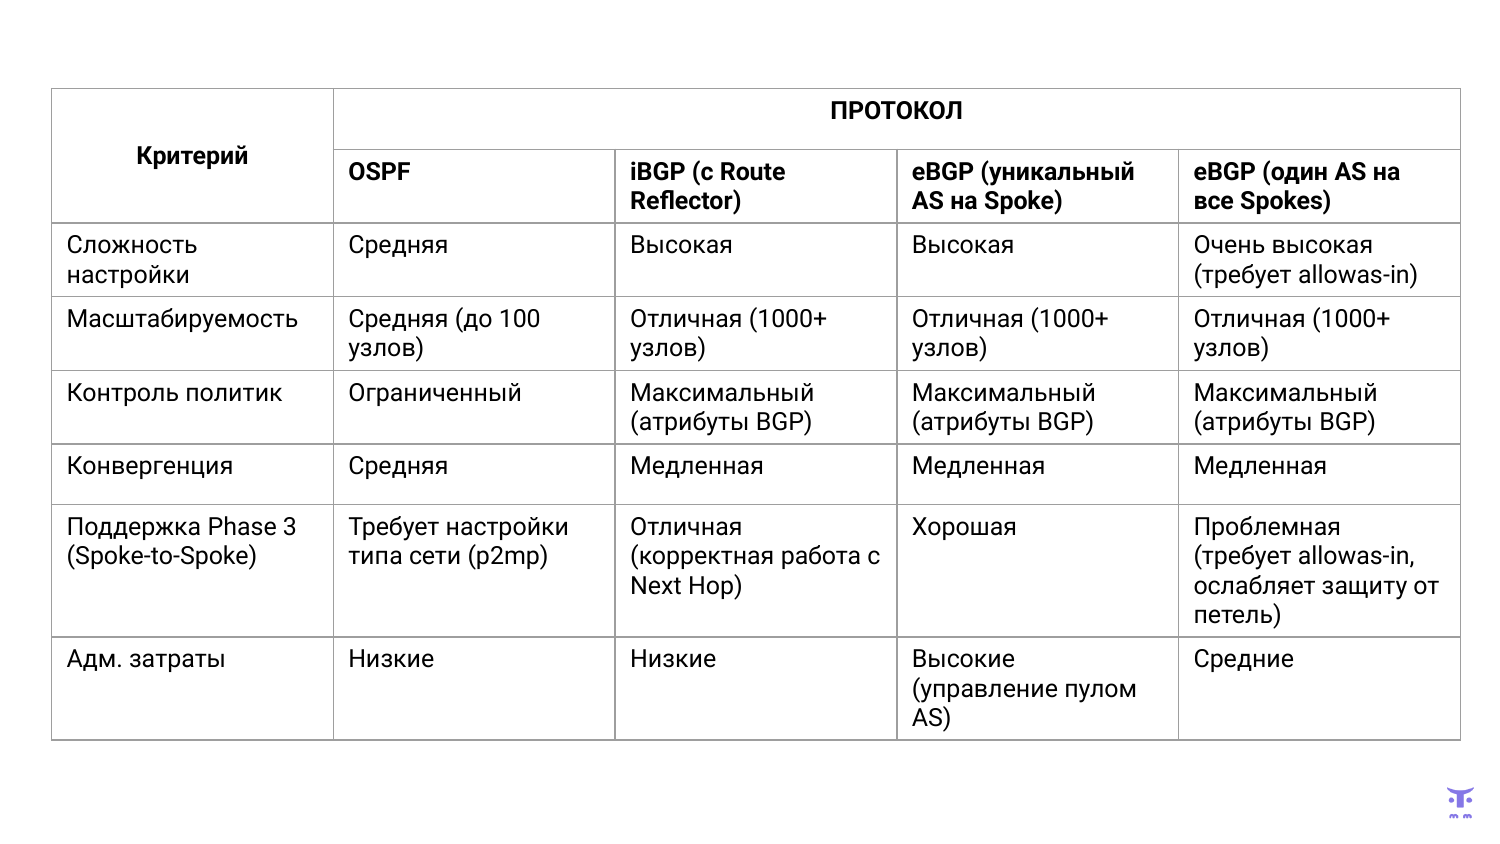

| Критерий | ПРОТОКОЛ |  |  |  |
| --- | --- | --- | --- | --- |
|  | OSPF | iBGP (с Route Reflector) | eBGP (уникальный AS на Spoke) | eBGP (один AS на все Spokes) |
| Сложность настройки | Средняя | Высокая | Высокая | Очень высокая (требует allowas-in) |
| Масштабируемость | Средняя (до 100 узлов) | Отличная (1000+ узлов) | Отличная (1000+ узлов) | Отличная (1000+ узлов) |
| Контроль политик | Ограниченный | Максимальный (атрибуты BGP) | Максимальный (атрибуты BGP) | Максимальный (атрибуты BGP) |
| Конвергенция | Средняя | Медленная | Медленная | Медленная |
| Поддержка Phase 3 (Spoke-to-Spoke) | Требует настройки типа сети (p2mp) | Отличная (корректная работа с Next Hop) | Хорошая | Проблемная (требует allowas-in, ослабляет защиту от петель) |
| Адм. затраты | Низкие | Низкие | Высокие (управление пулом AS) | Средние |